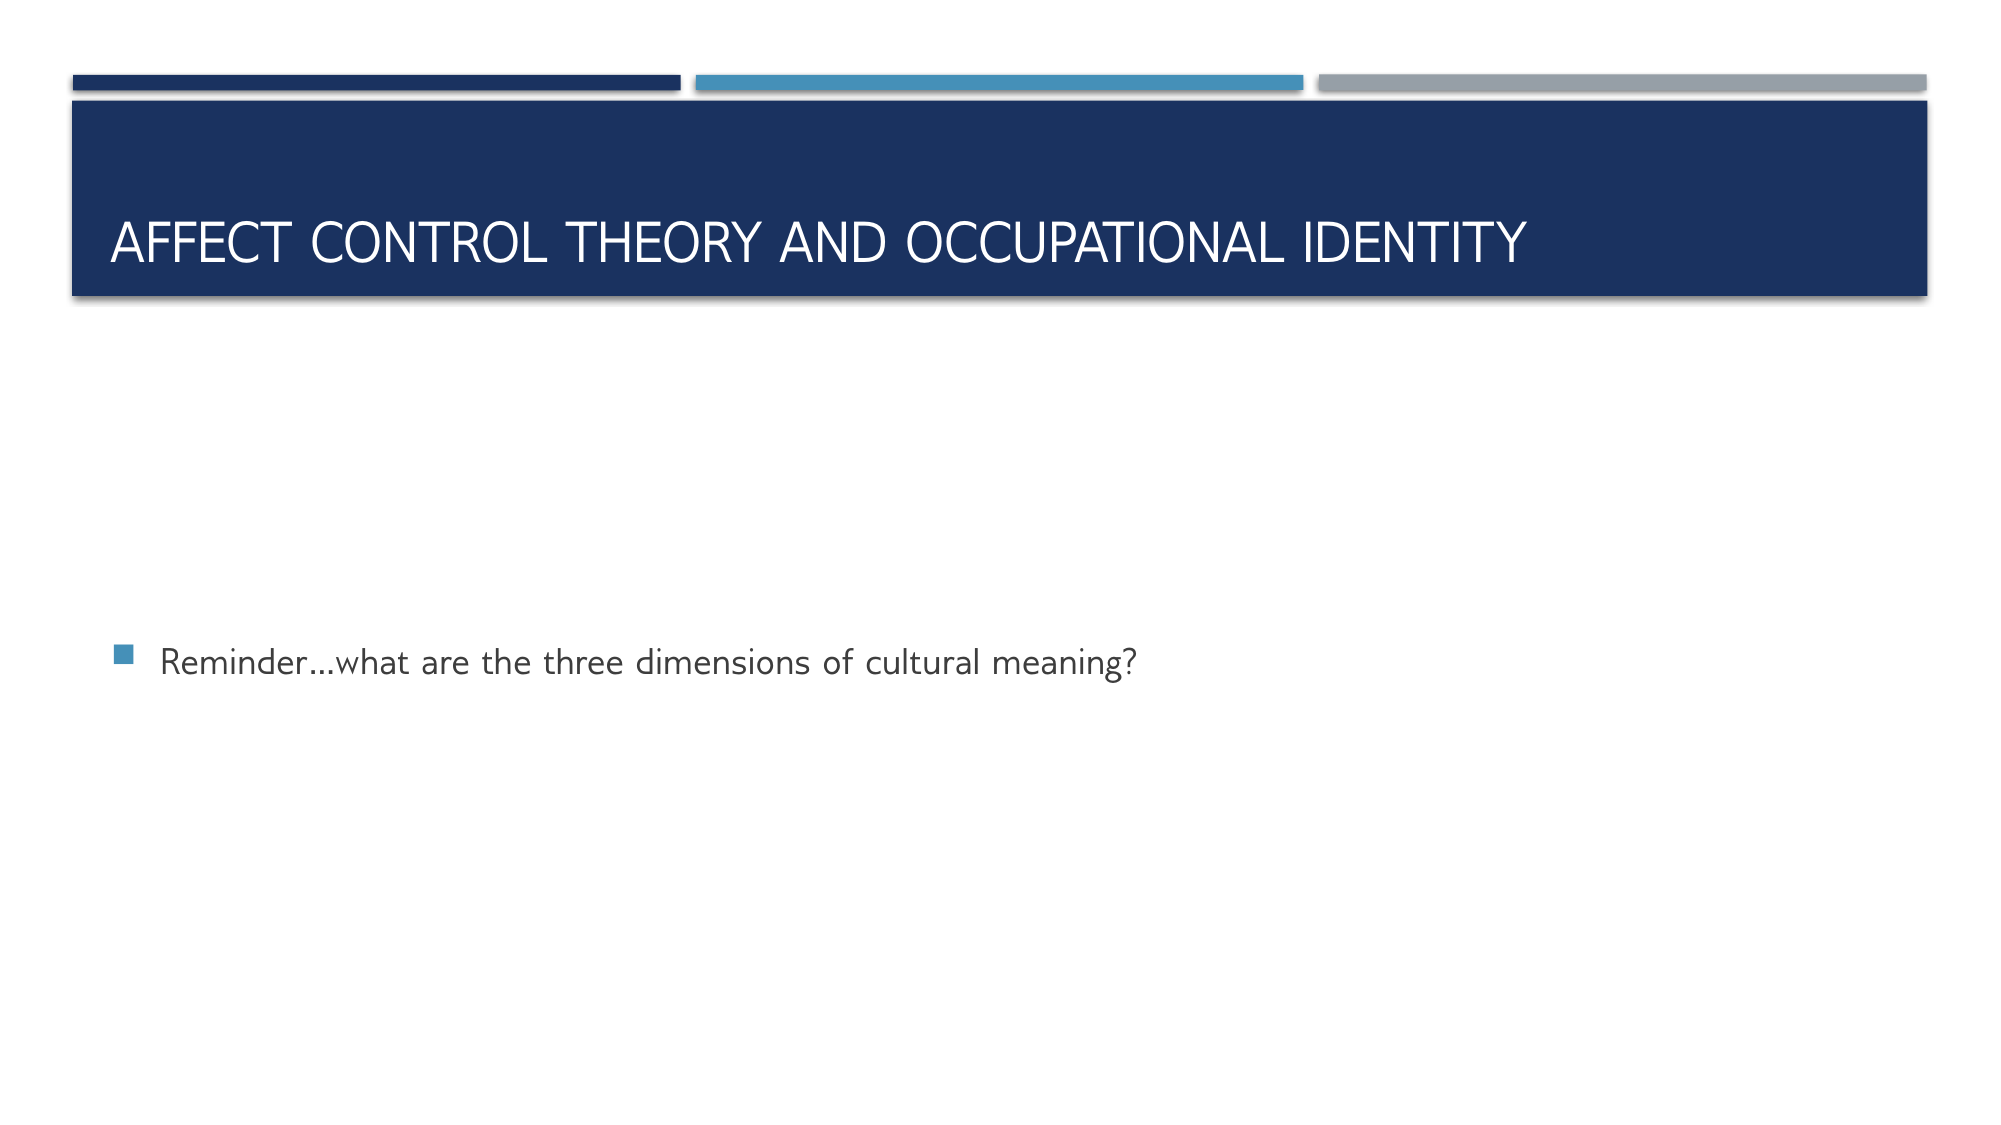

# Affect Control Theory and Occupational Identity
Reminder…what are the three dimensions of cultural meaning?